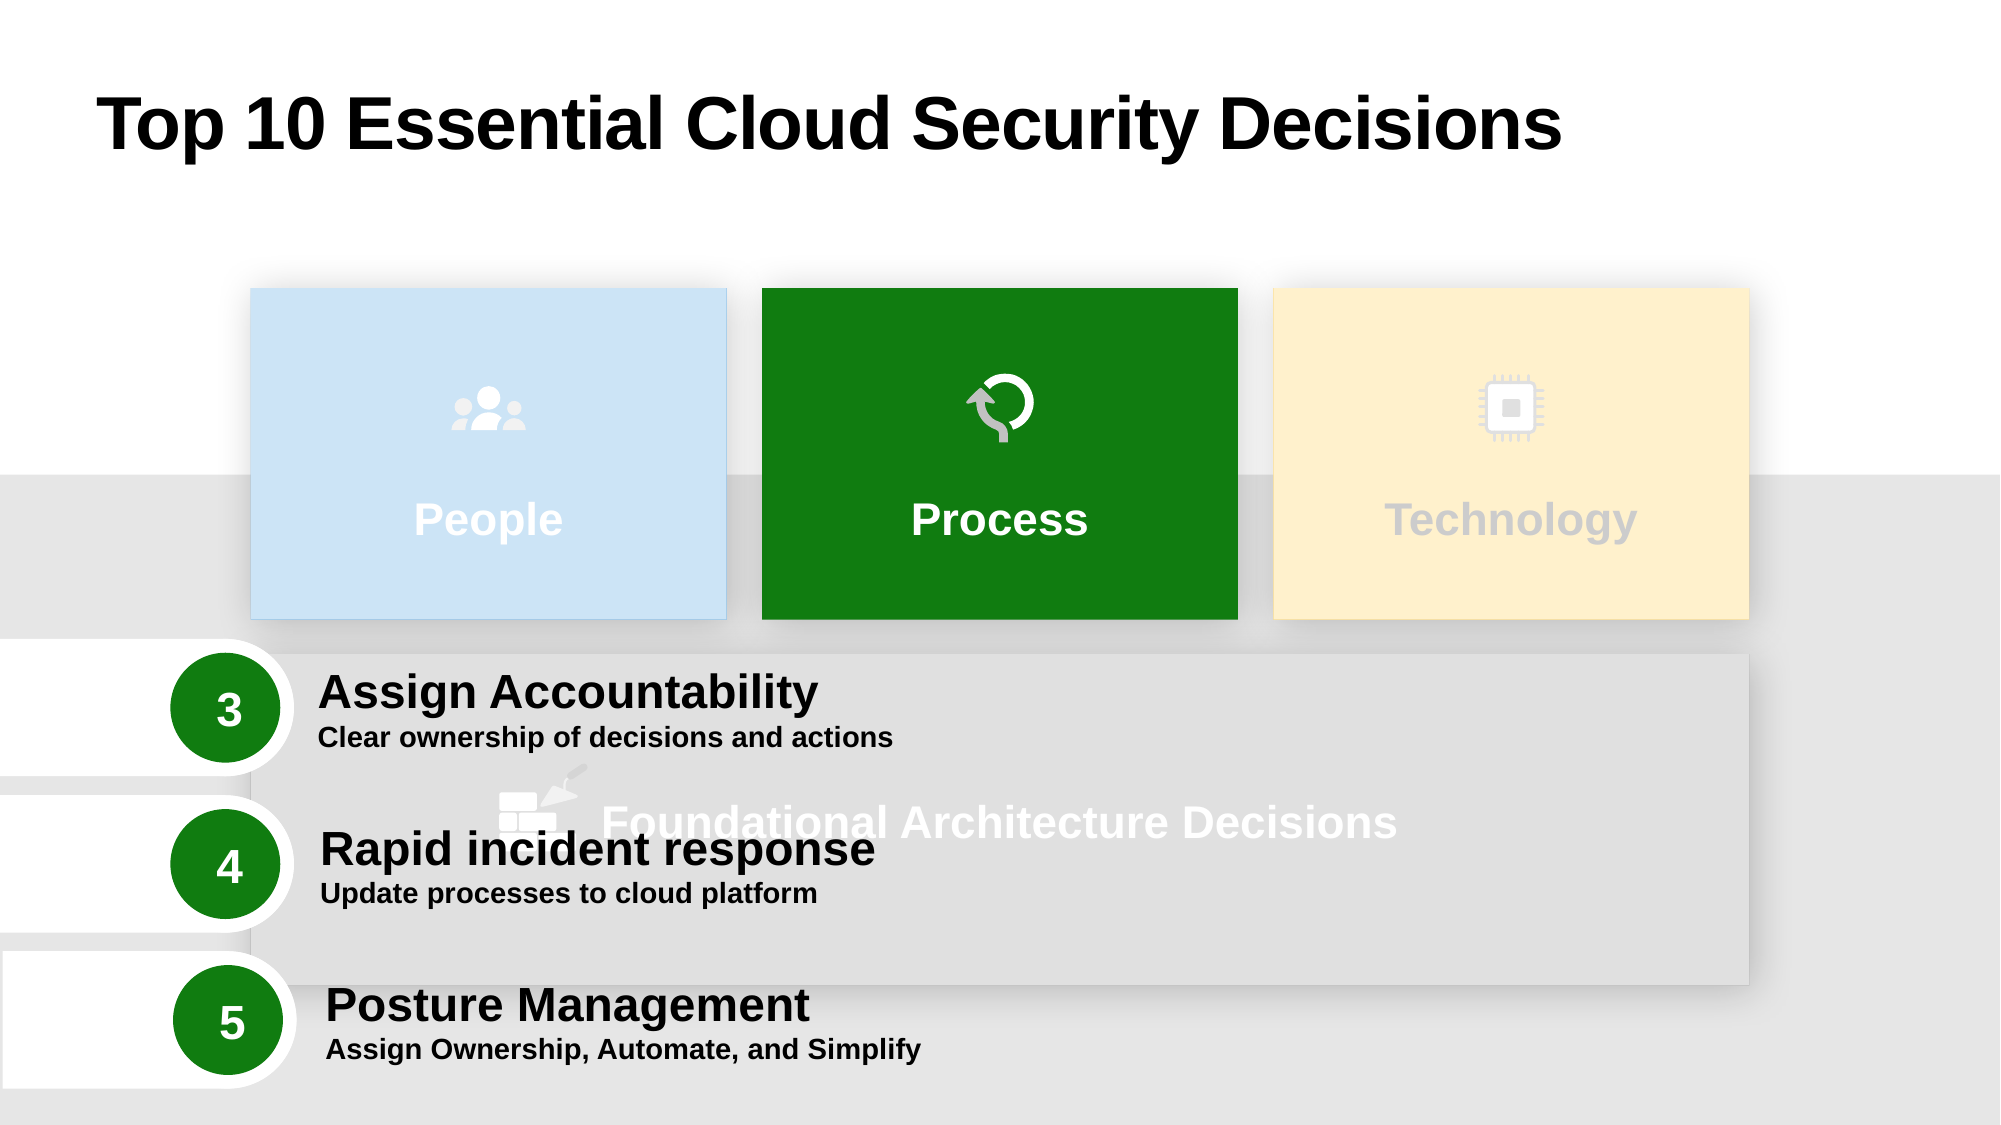

# Top 10 Essential Cloud Security Decisions
People

Process
Technology

3
Foundational Architecture Decisions

Assign Accountability
Clear ownership of decisions and actions

4
Rapid incident response
Update processes to cloud platform

5
Posture Management
Assign Ownership, Automate, and Simplify